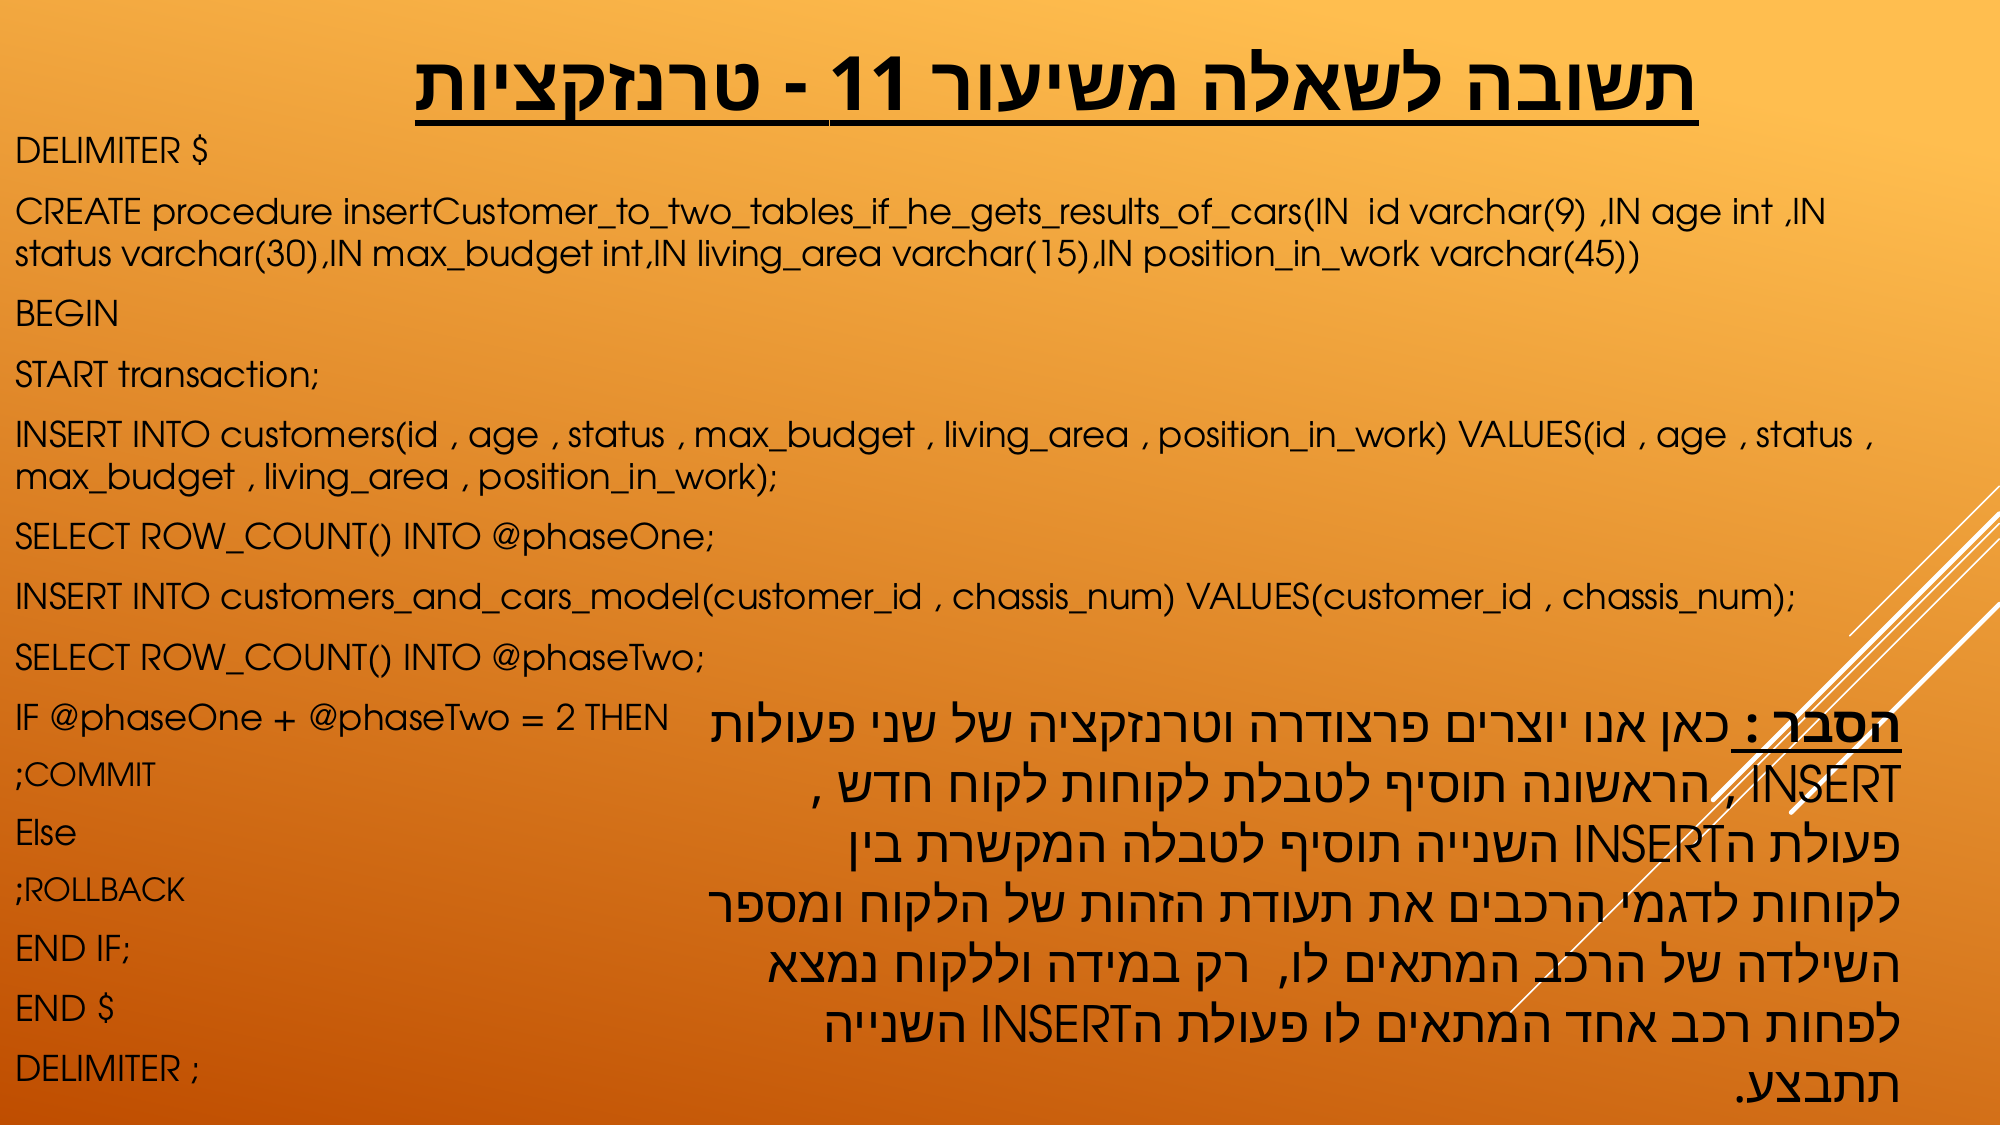

# תשובה לשאלה משיעור 11 - טרנזקציות
DELIMITER $
CREATE procedure insertCustomer_to_two_tables_if_he_gets_results_of_cars(IN  id varchar(9) ,IN age int ,IN status varchar(30),IN max_budget int,IN living_area varchar(15),IN position_in_work varchar(45))
BEGIN
START transaction;
INSERT INTO customers(id , age , status , max_budget , living_area , position_in_work) VALUES(id , age , status , max_budget , living_area , position_in_work);
SELECT ROW_COUNT() INTO @phaseOne;
INSERT INTO customers_and_cars_model(customer_id , chassis_num) VALUES(customer_id , chassis_num);
SELECT ROW_COUNT() INTO @phaseTwo;
IF @phaseOne + @phaseTwo = 2 THEN
COMMIT;
Else
ROLLBACK;
END IF;
END $
DELIMITER ;
הסבר : כאן אנו יוצרים פרצודרה וטרנזקציה של שני פעולות INSERT , הראשונה תוסיף לטבלת לקוחות לקוח חדש , פעולת הINSERT השנייה תוסיף לטבלה המקשרת בין לקוחות לדגמי הרכבים את תעודת הזהות של הלקוח ומספר השילדה של הרכב המתאים לו,  רק במידה וללקוח נמצא לפחות רכב אחד המתאים לו פעולת הINSERT השנייה תתבצע.